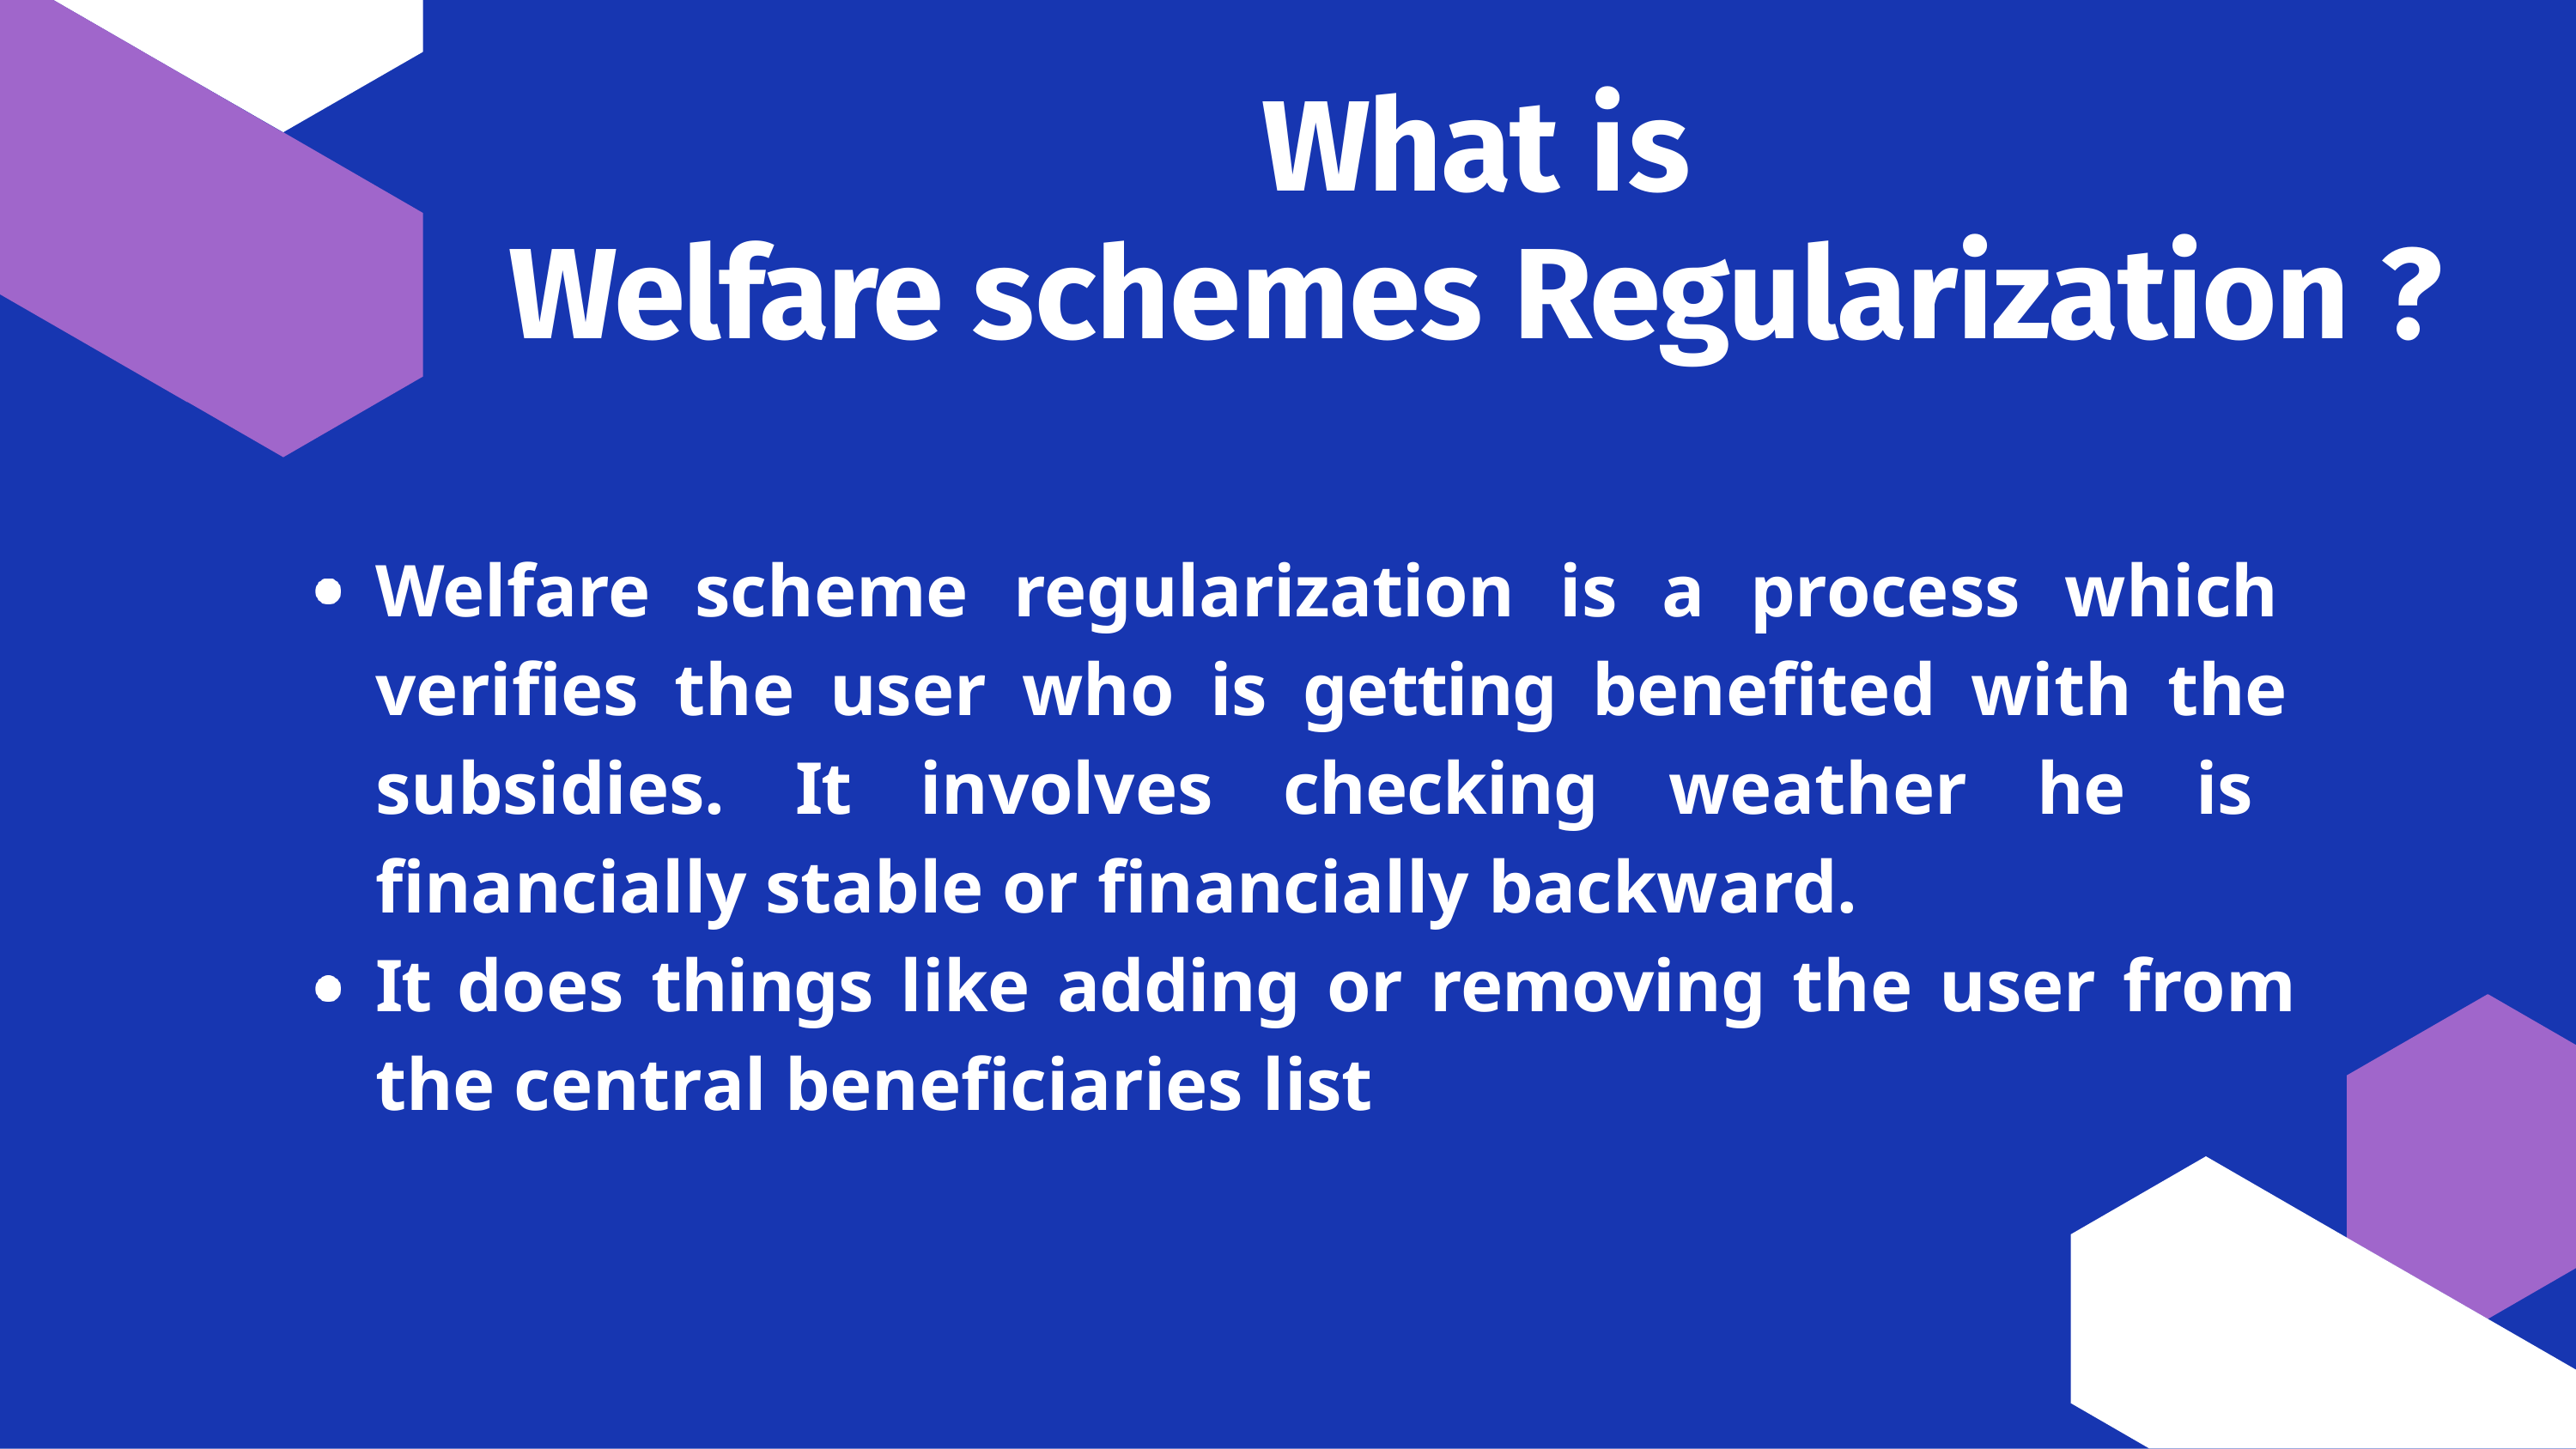

# What is
Welfare schemes Regularization ?
Welfare scheme regularization is a process which  verifies the user who is getting benefited with the  subsidies. It involves checking weather he is  financially stable or financially backward.
It does things like adding or removing the user from  the central beneficiaries list